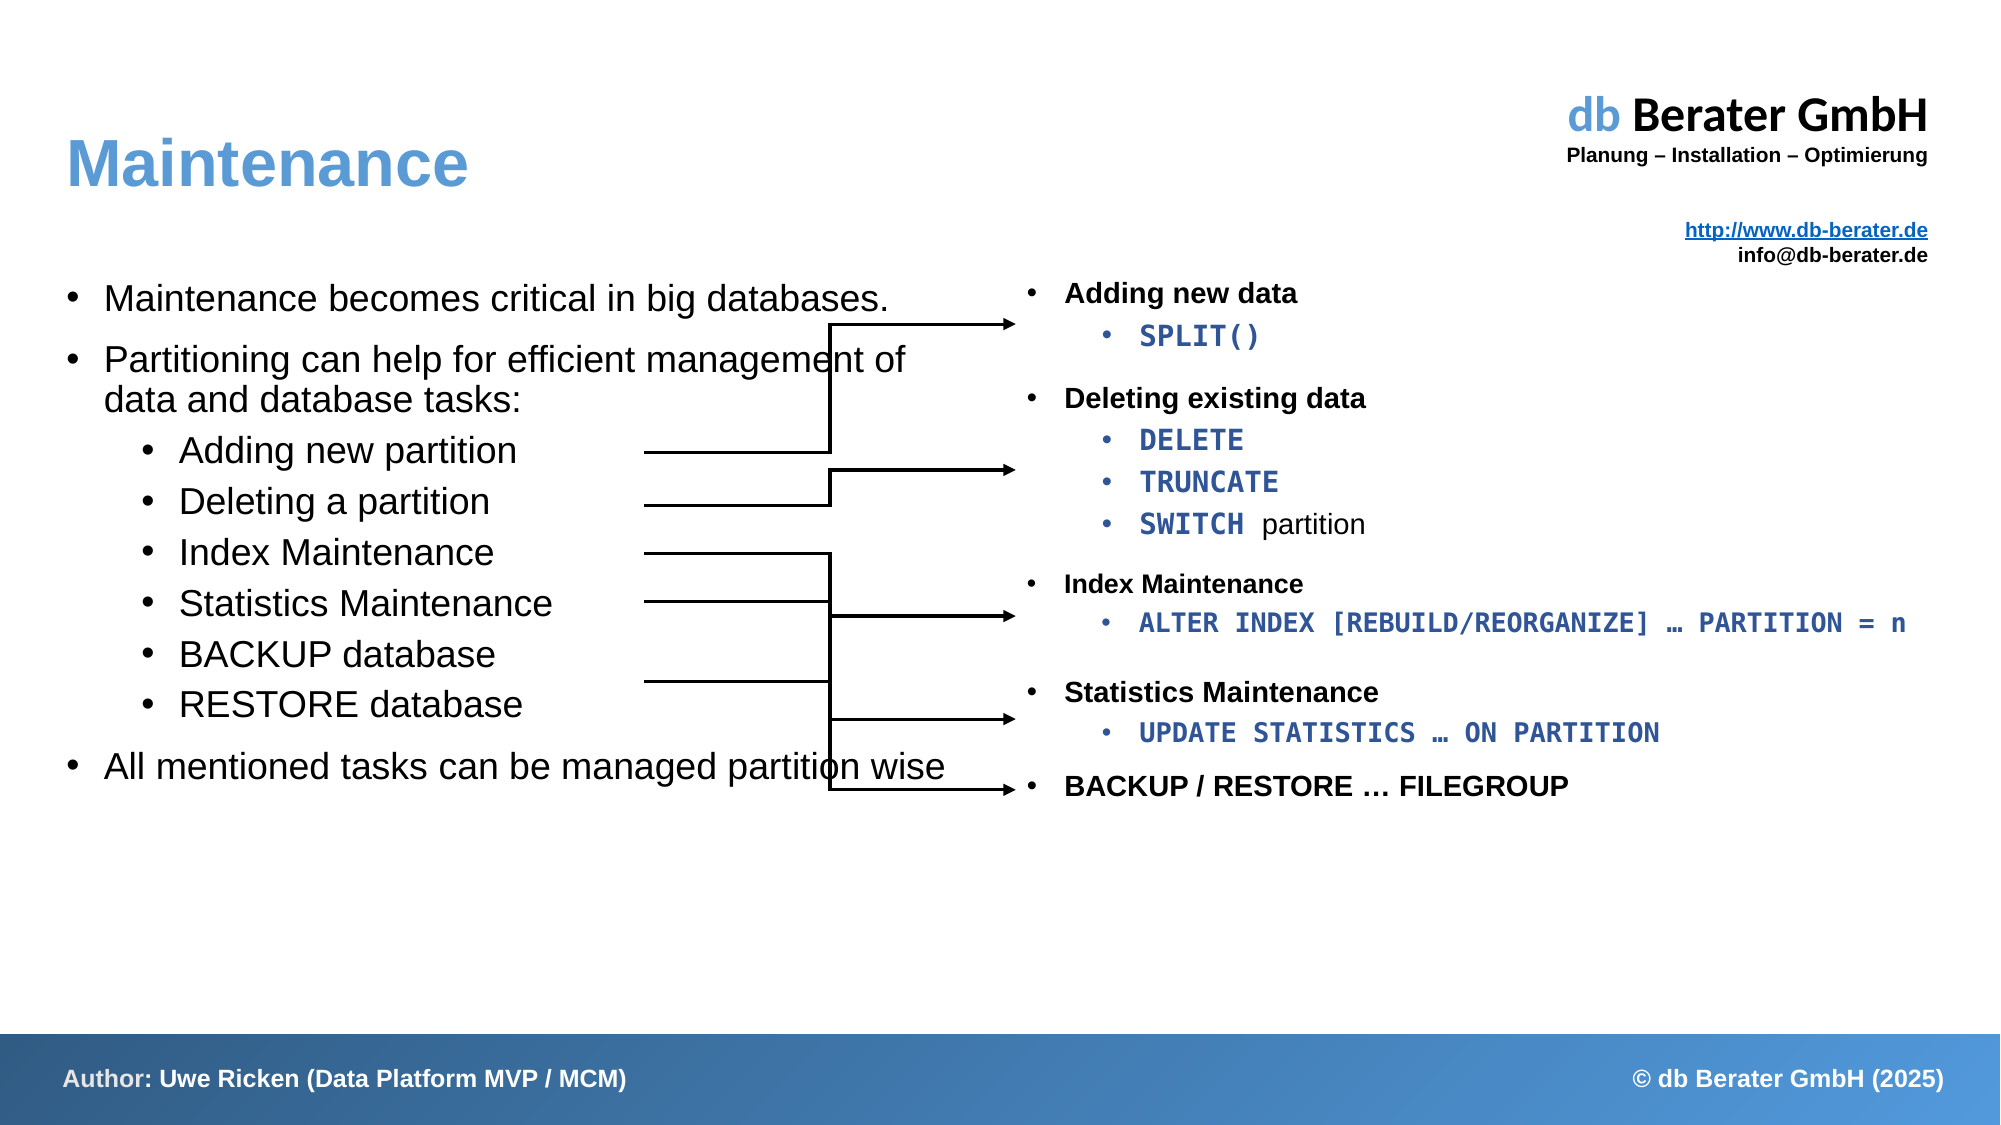

# Maintenance
Maintenance becomes critical in big databases.
Partitioning can help for efficient management of data and database tasks:
Adding new partition
Deleting a partition
Index Maintenance
Statistics Maintenance
BACKUP database
RESTORE database
All mentioned tasks can be managed partition wise
Adding new data
SPLIT()
Deleting existing data
DELETE
TRUNCATE
SWITCH partition
Index Maintenance
ALTER INDEX [REBUILD/REORGANIZE] … PARTITION = n
Statistics Maintenance
UPDATE STATISTICS … ON PARTITION
BACKUP / RESTORE … FILEGROUP